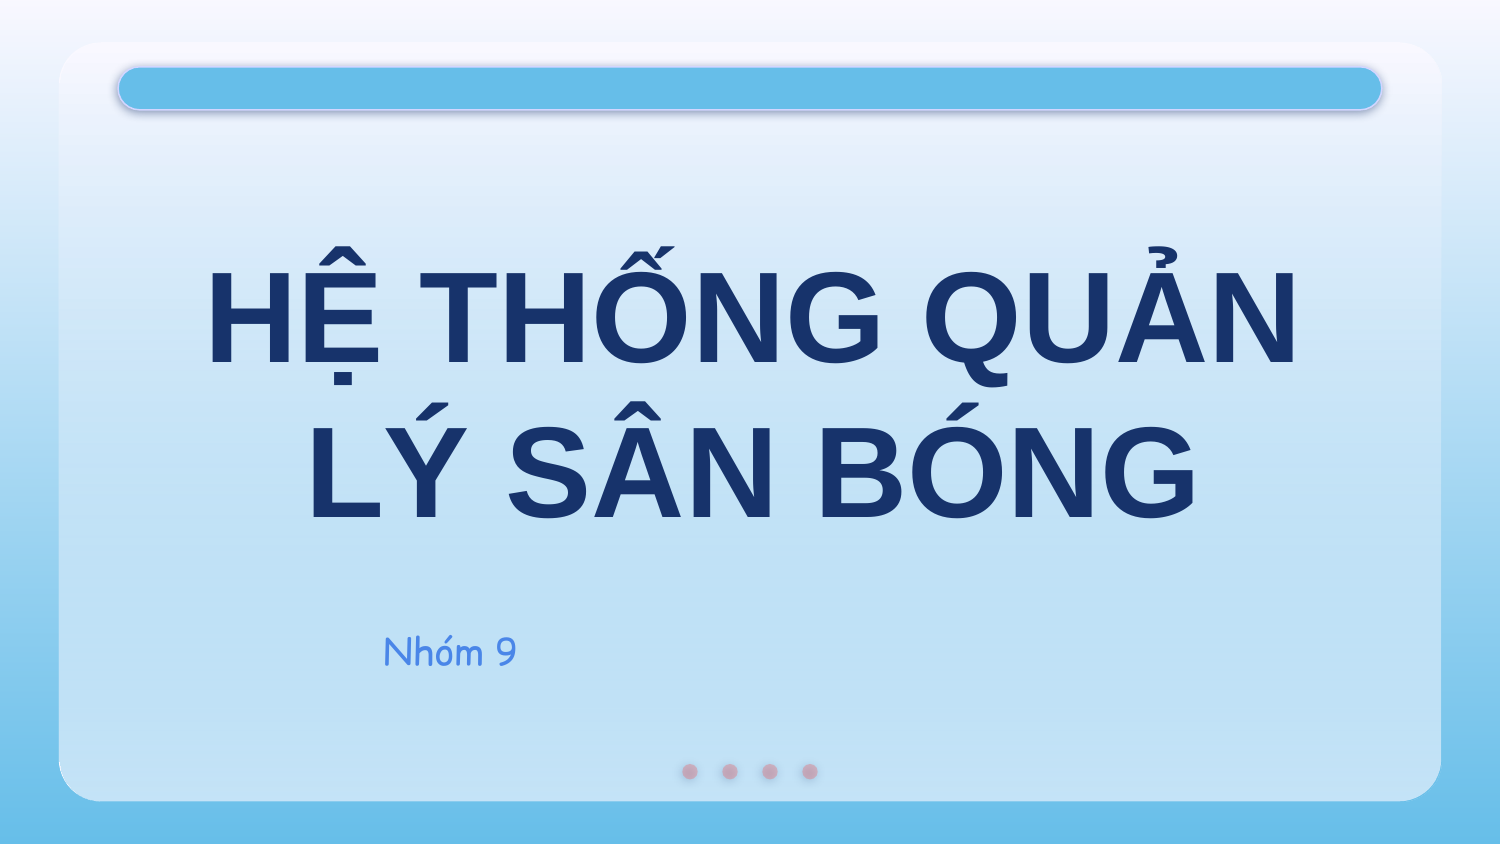

# HỆ THỐNG QUẢN LÝ SÂN BÓNG
Nhóm 9